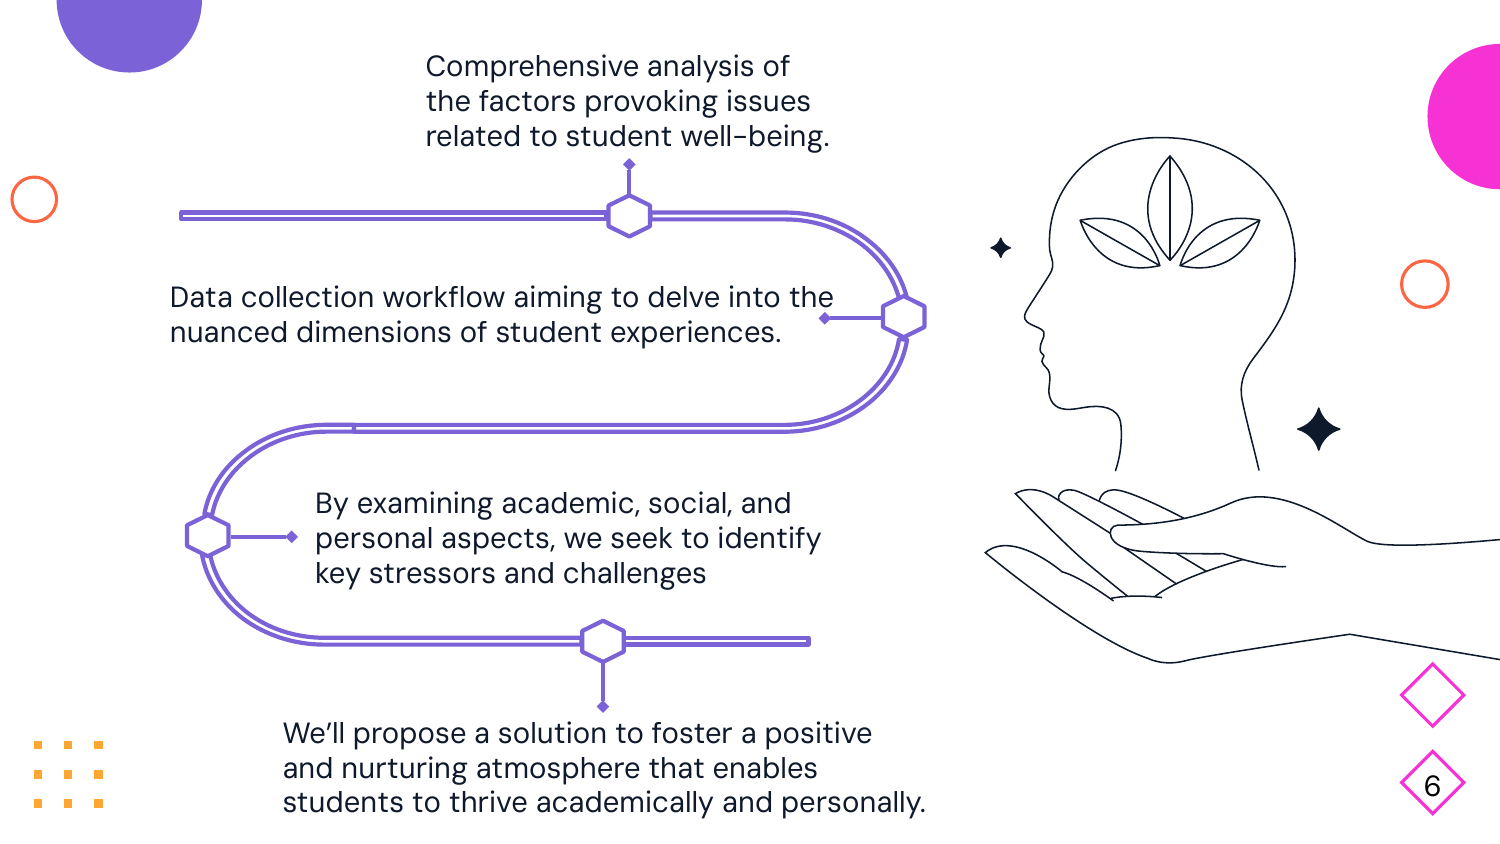

Comprehensive analysis of the factors provoking issues related to student well-being.

Data collection workflow aiming to delve into the nuanced dimensions of student experiences.
By examining academic, social, and personal aspects, we seek to identify key stressors and challenges
We’ll propose a solution to foster a positive and nurturing atmosphere that enables students to thrive academically and personally.
6